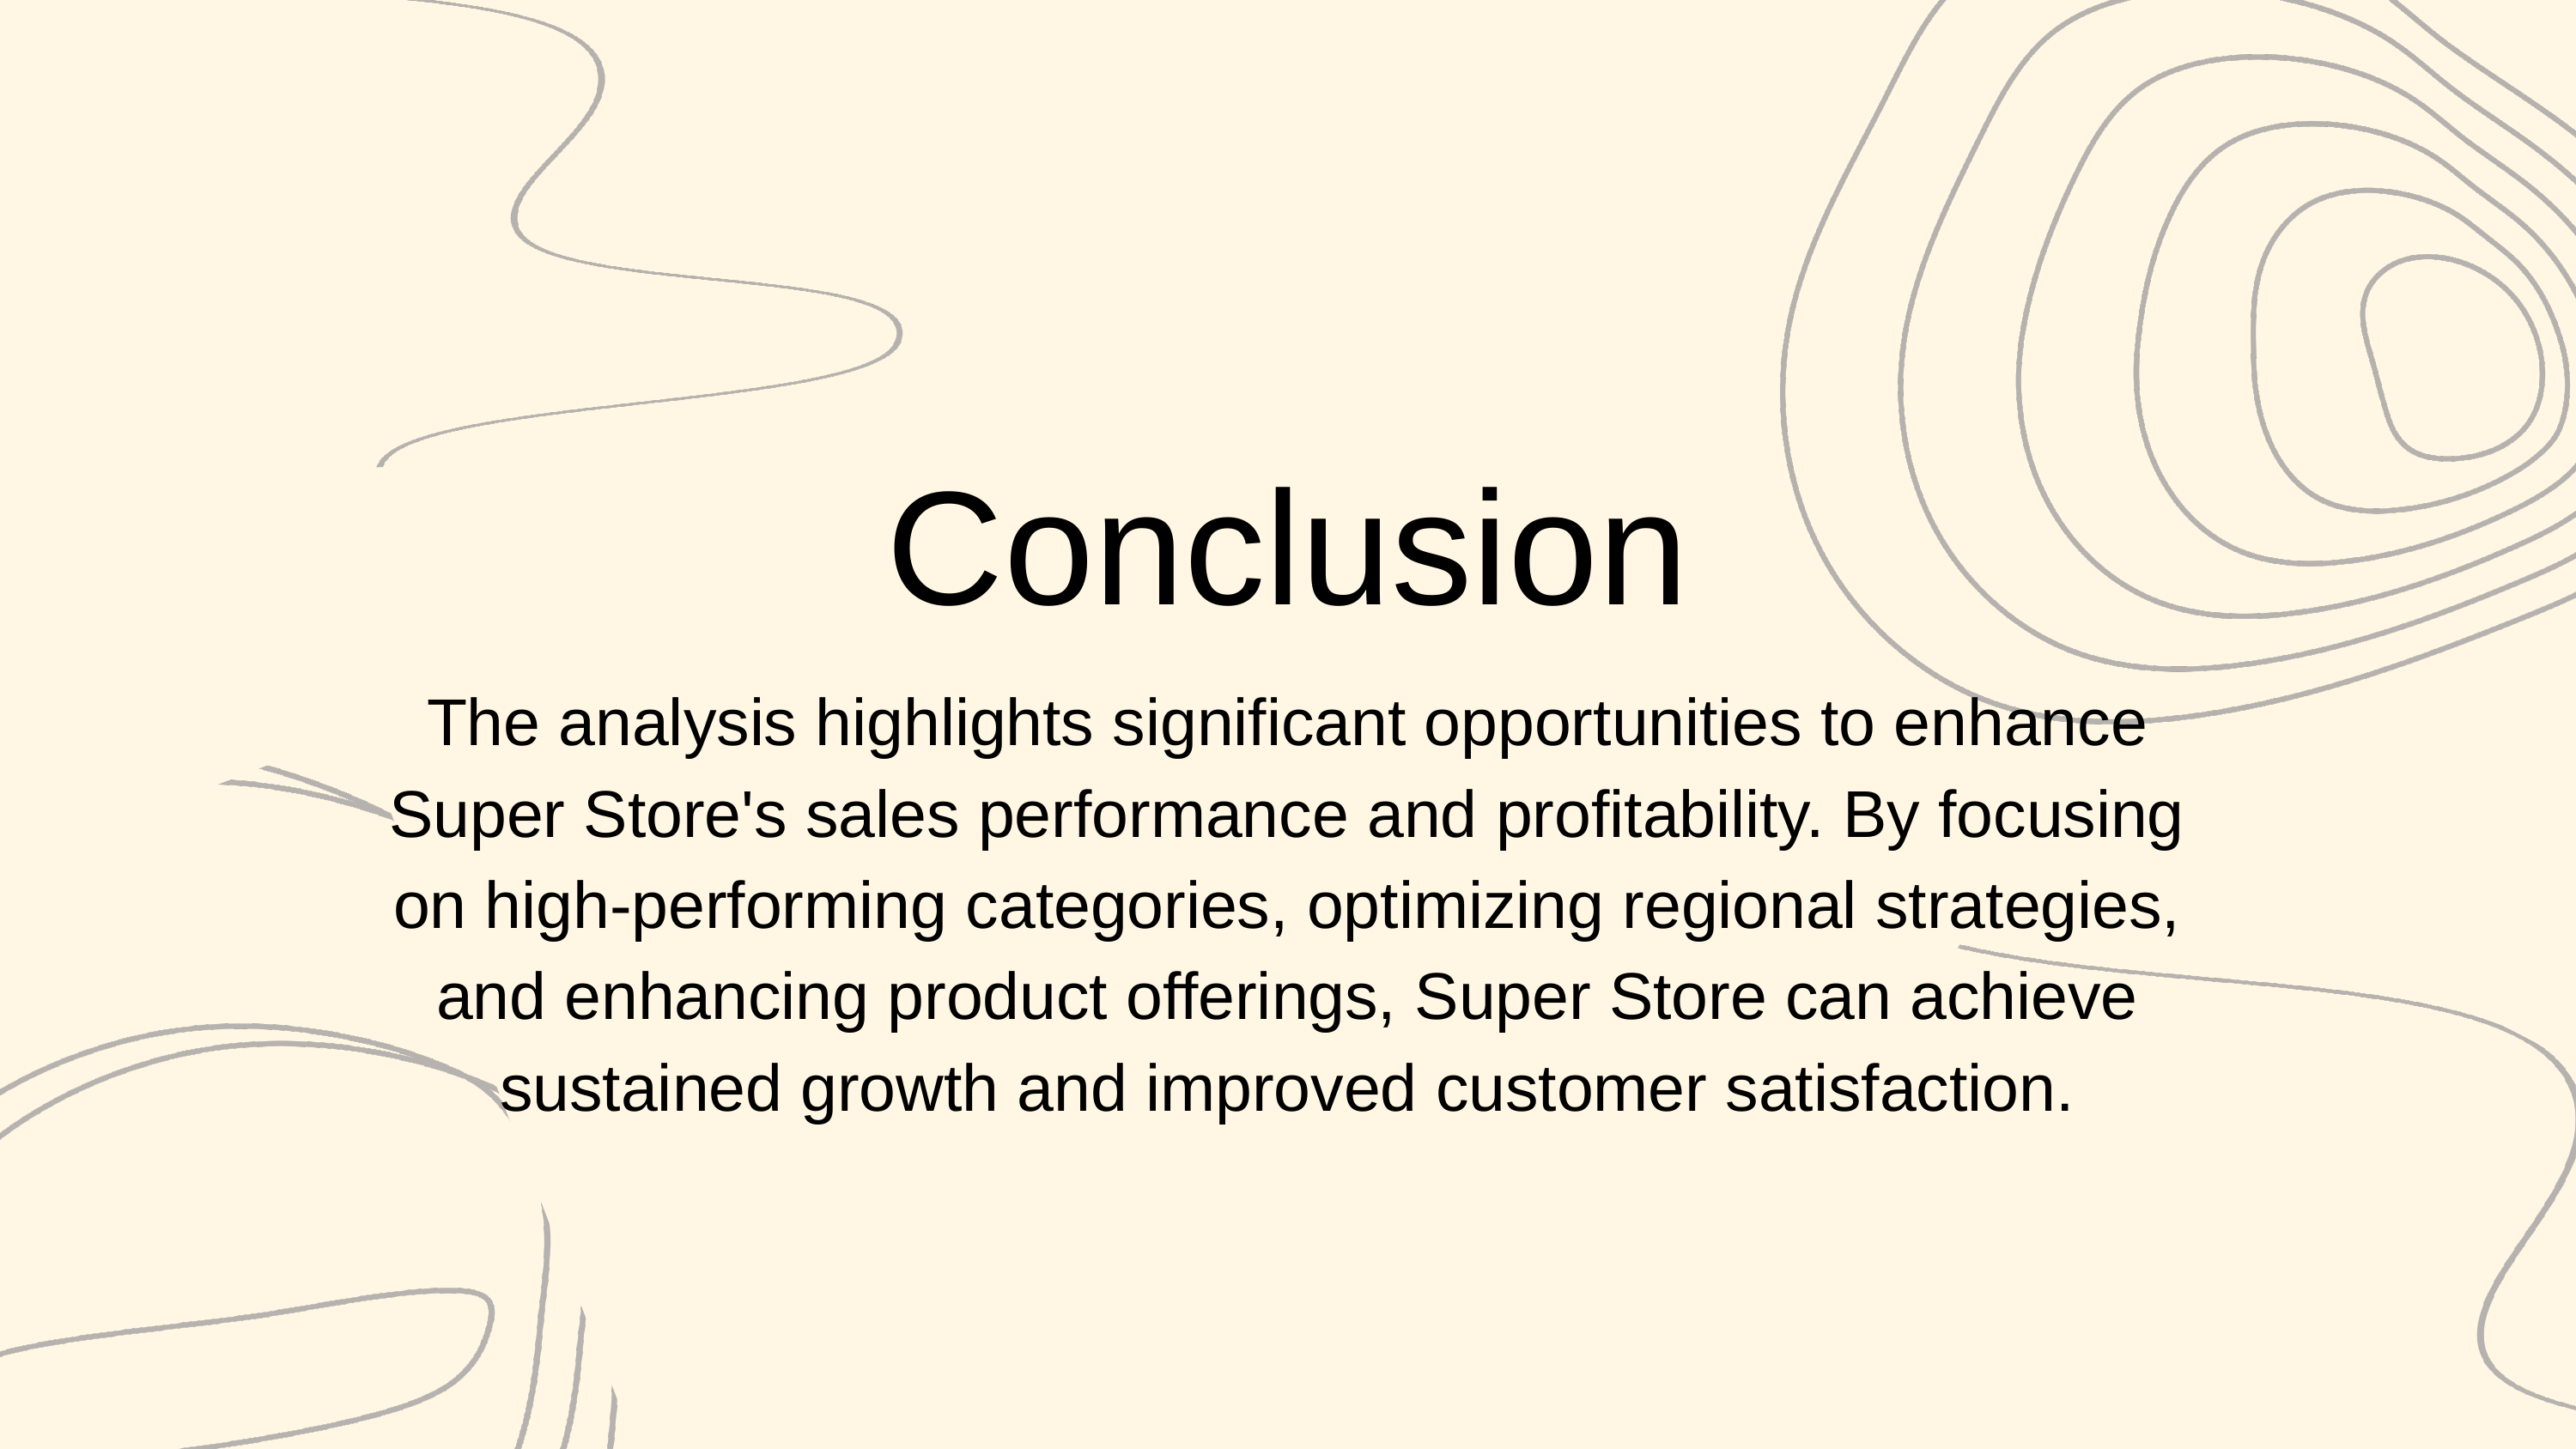

Conclusion
The analysis highlights significant opportunities to enhance Super Store's sales performance and profitability. By focusing on high-performing categories, optimizing regional strategies, and enhancing product offerings, Super Store can achieve sustained growth and improved customer satisfaction.